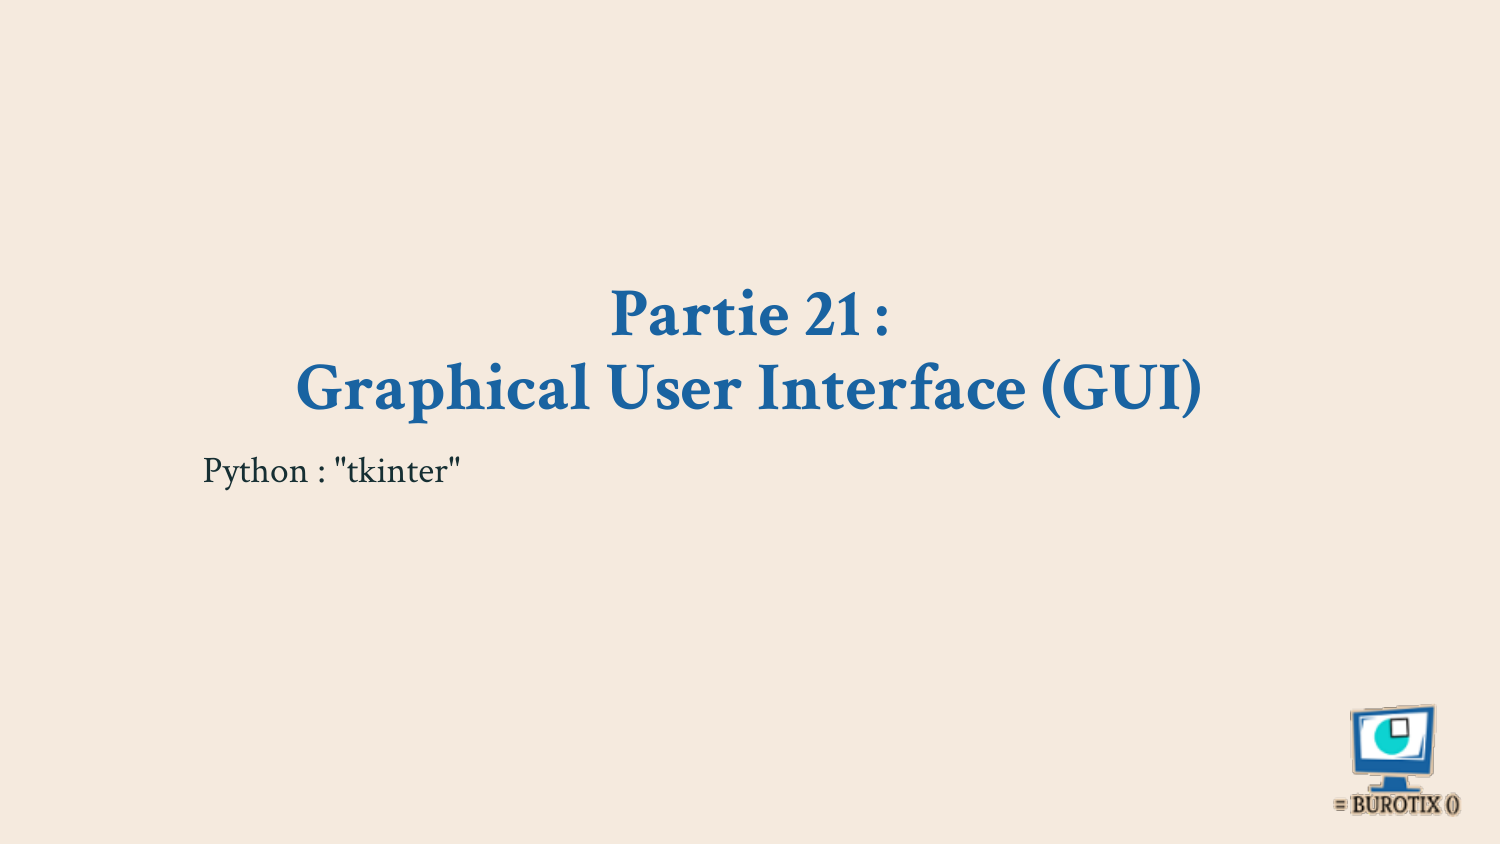

# Partie 21 : Graphical User Interface (GUI)
Python : "tkinter"